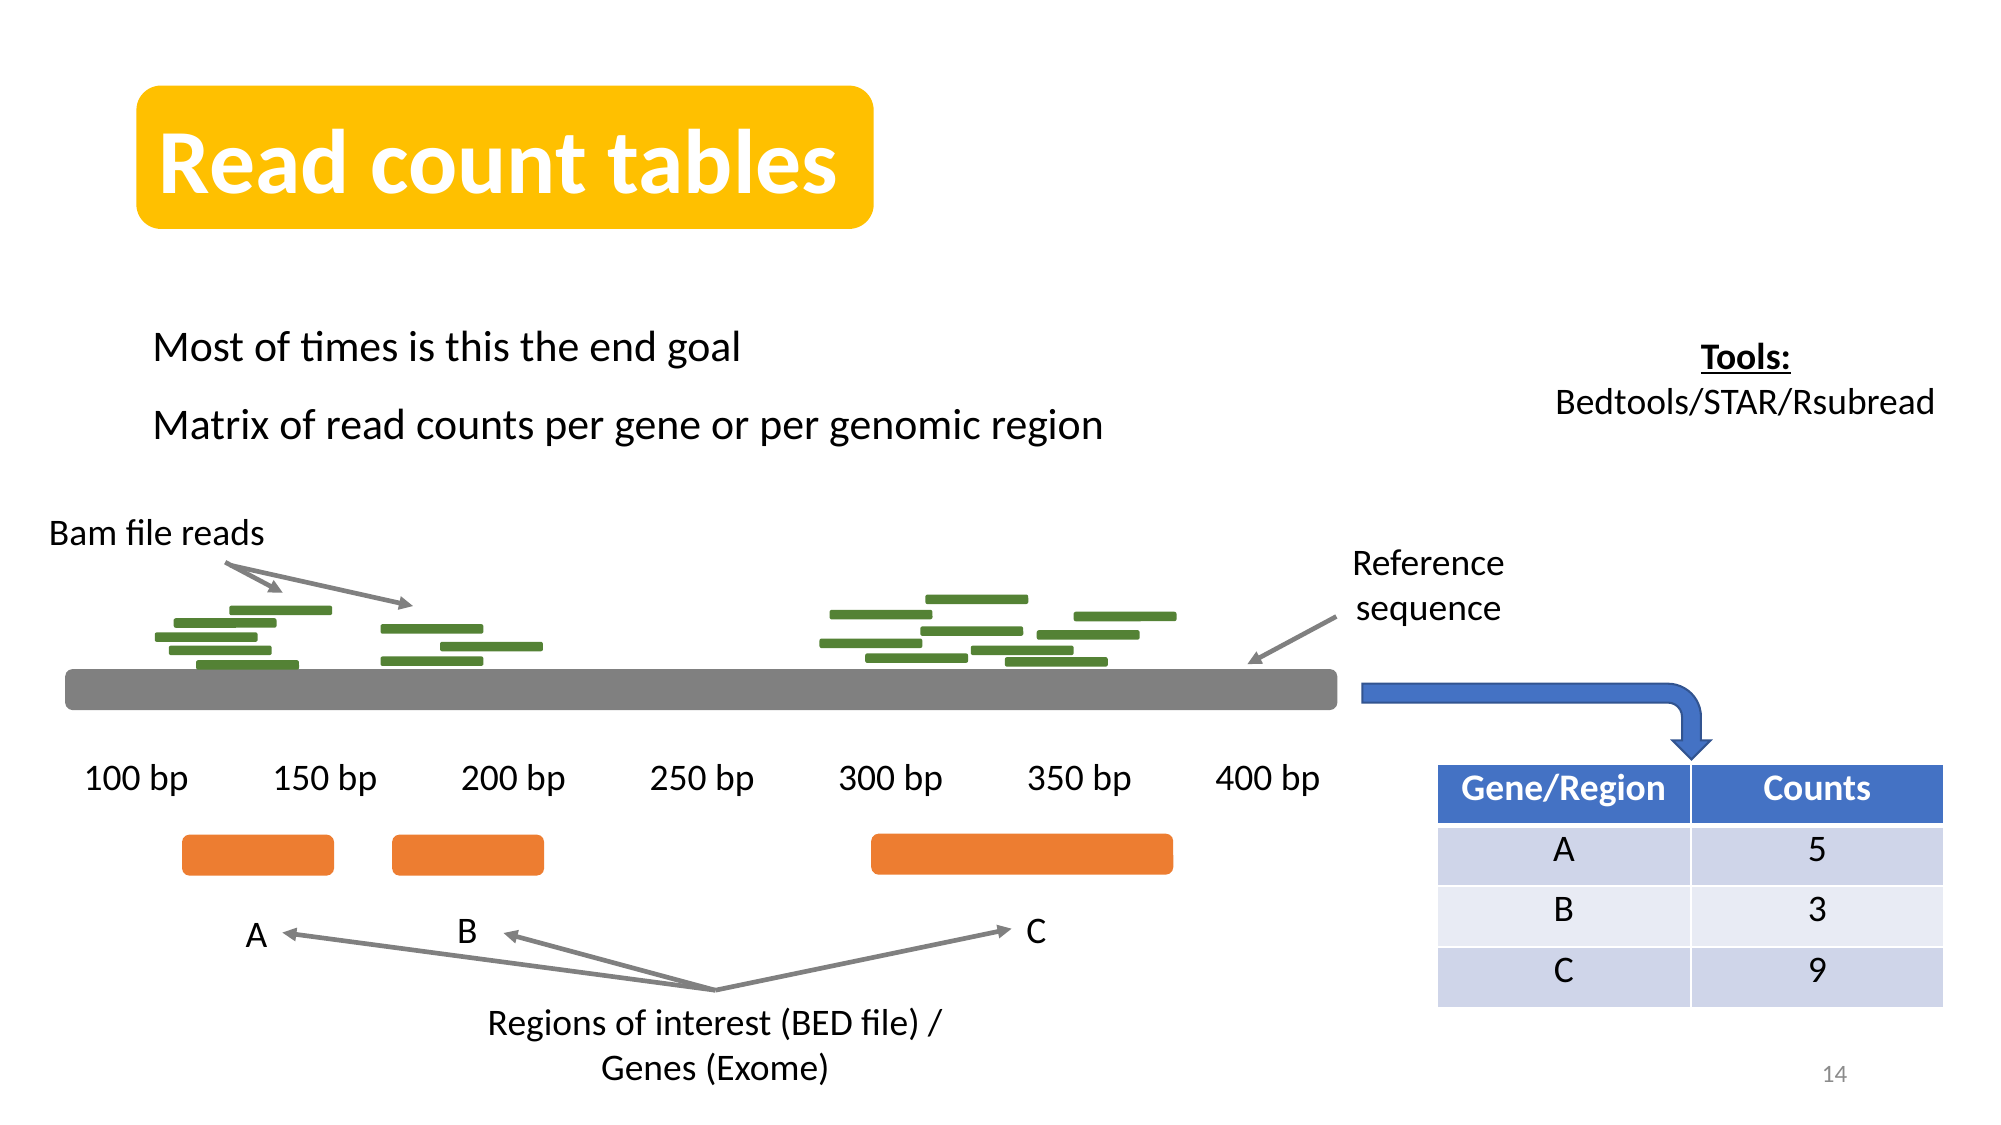

Read count tables
Most of times is this the end goal
Matrix of read counts per gene or per genomic region
Tools:
Bedtools/STAR/Rsubread
Bam file reads
Reference
sequence

100 bp
150 bp
200 bp
250 bp
300 bp
350 bp
400 bp

B
C
A
Regions of interest (BED file) /
Genes (Exome)

| Gene/Region | Counts |
| --- | --- |
| A | 5 |
| B | 3 |
| C | 9 |
14